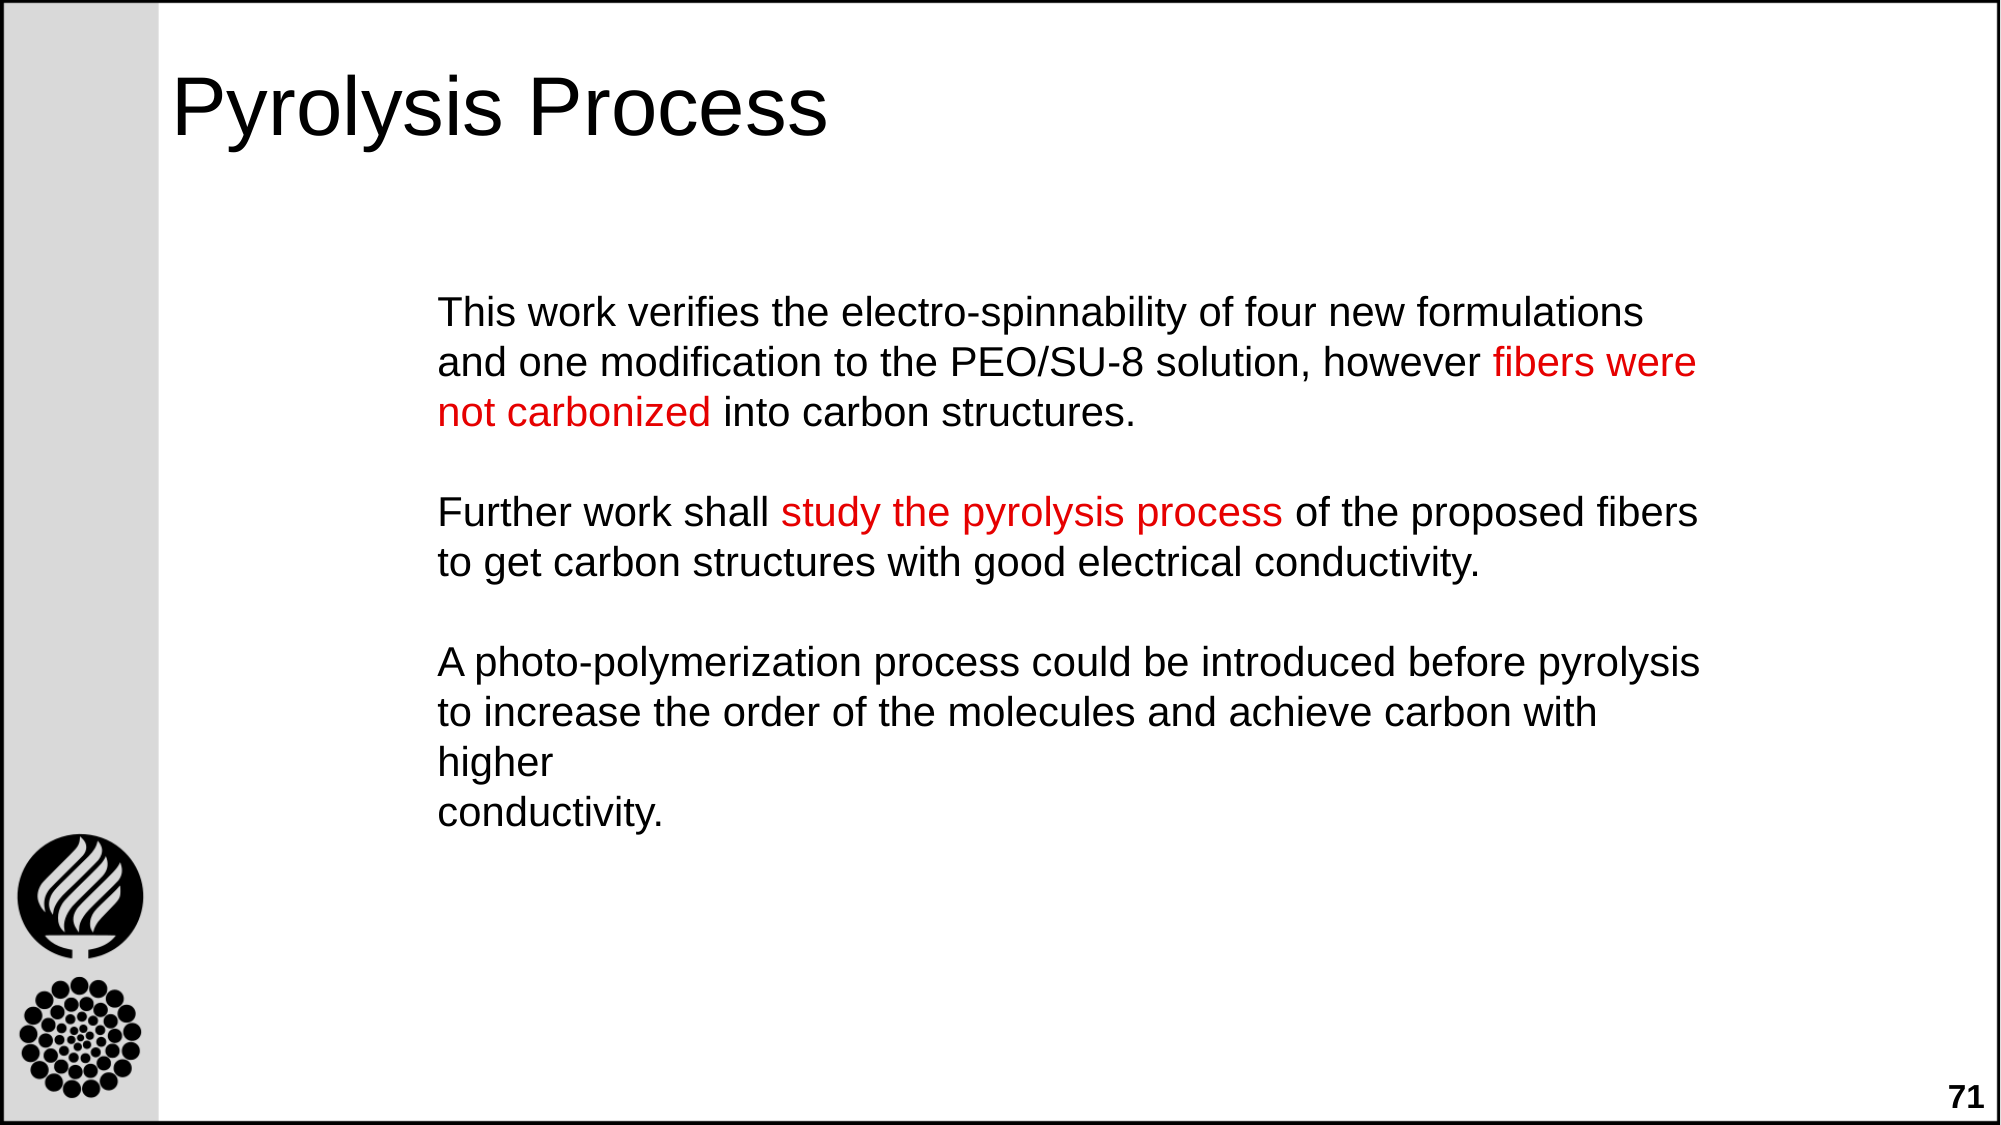

Pyrolysis Process
This work verifies the electro-spinnability of four new formulations and one modification to the PEO/SU-8 solution, however fibers were not carbonized into carbon structures.

Further work shall study the pyrolysis process of the proposed fibers to get carbon structures with good electrical conductivity.

A photo-polymerization process could be introduced before pyrolysis to increase the order of the molecules and achieve carbon with higher
conductivity.
71